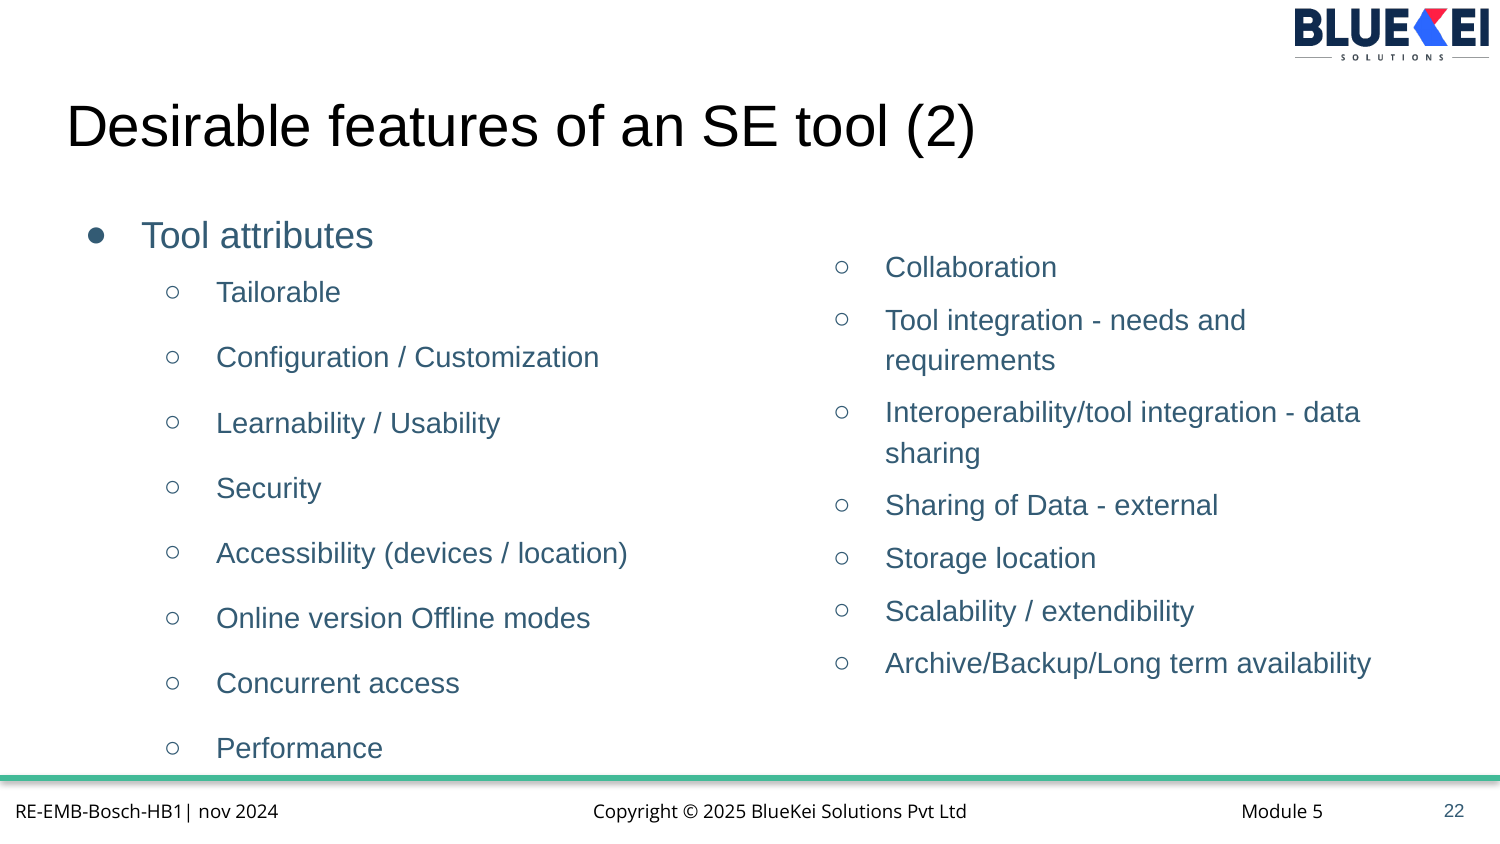

# Desirable features of an SE tool (2)

Collaboration
Tool integration - needs and requirements
Interoperability/tool integration - data sharing
Sharing of Data - external
Storage location
Scalability / extendibility
Archive/Backup/Long term availability

Tool attributes
Tailorable
Configuration / Customization
Learnability / Usability
Security
Accessibility (devices / location)
Online version Offline modes
Concurrent access
Performance
22